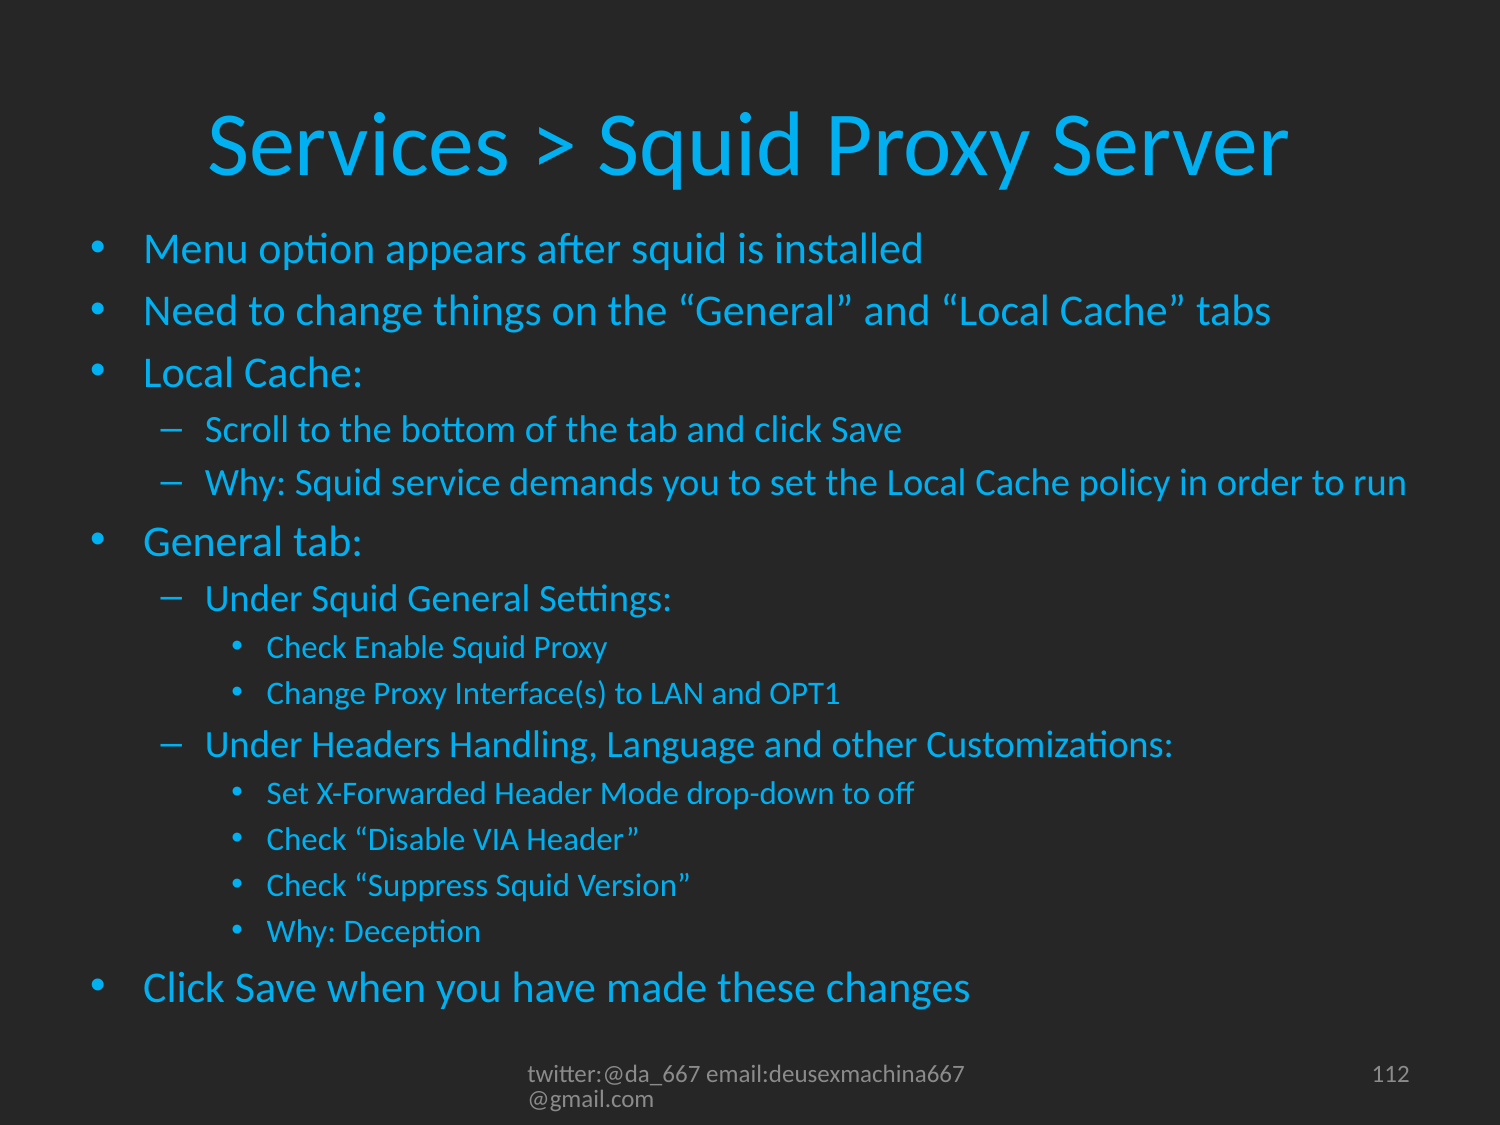

# Services > Squid Proxy Server
Menu option appears after squid is installed
Need to change things on the “General” and “Local Cache” tabs
Local Cache:
Scroll to the bottom of the tab and click Save
Why: Squid service demands you to set the Local Cache policy in order to run
General tab:
Under Squid General Settings:
Check Enable Squid Proxy
Change Proxy Interface(s) to LAN and OPT1
Under Headers Handling, Language and other Customizations:
Set X-Forwarded Header Mode drop-down to off
Check “Disable VIA Header”
Check “Suppress Squid Version”
Why: Deception
Click Save when you have made these changes
twitter:@da_667 email:deusexmachina667@gmail.com
112